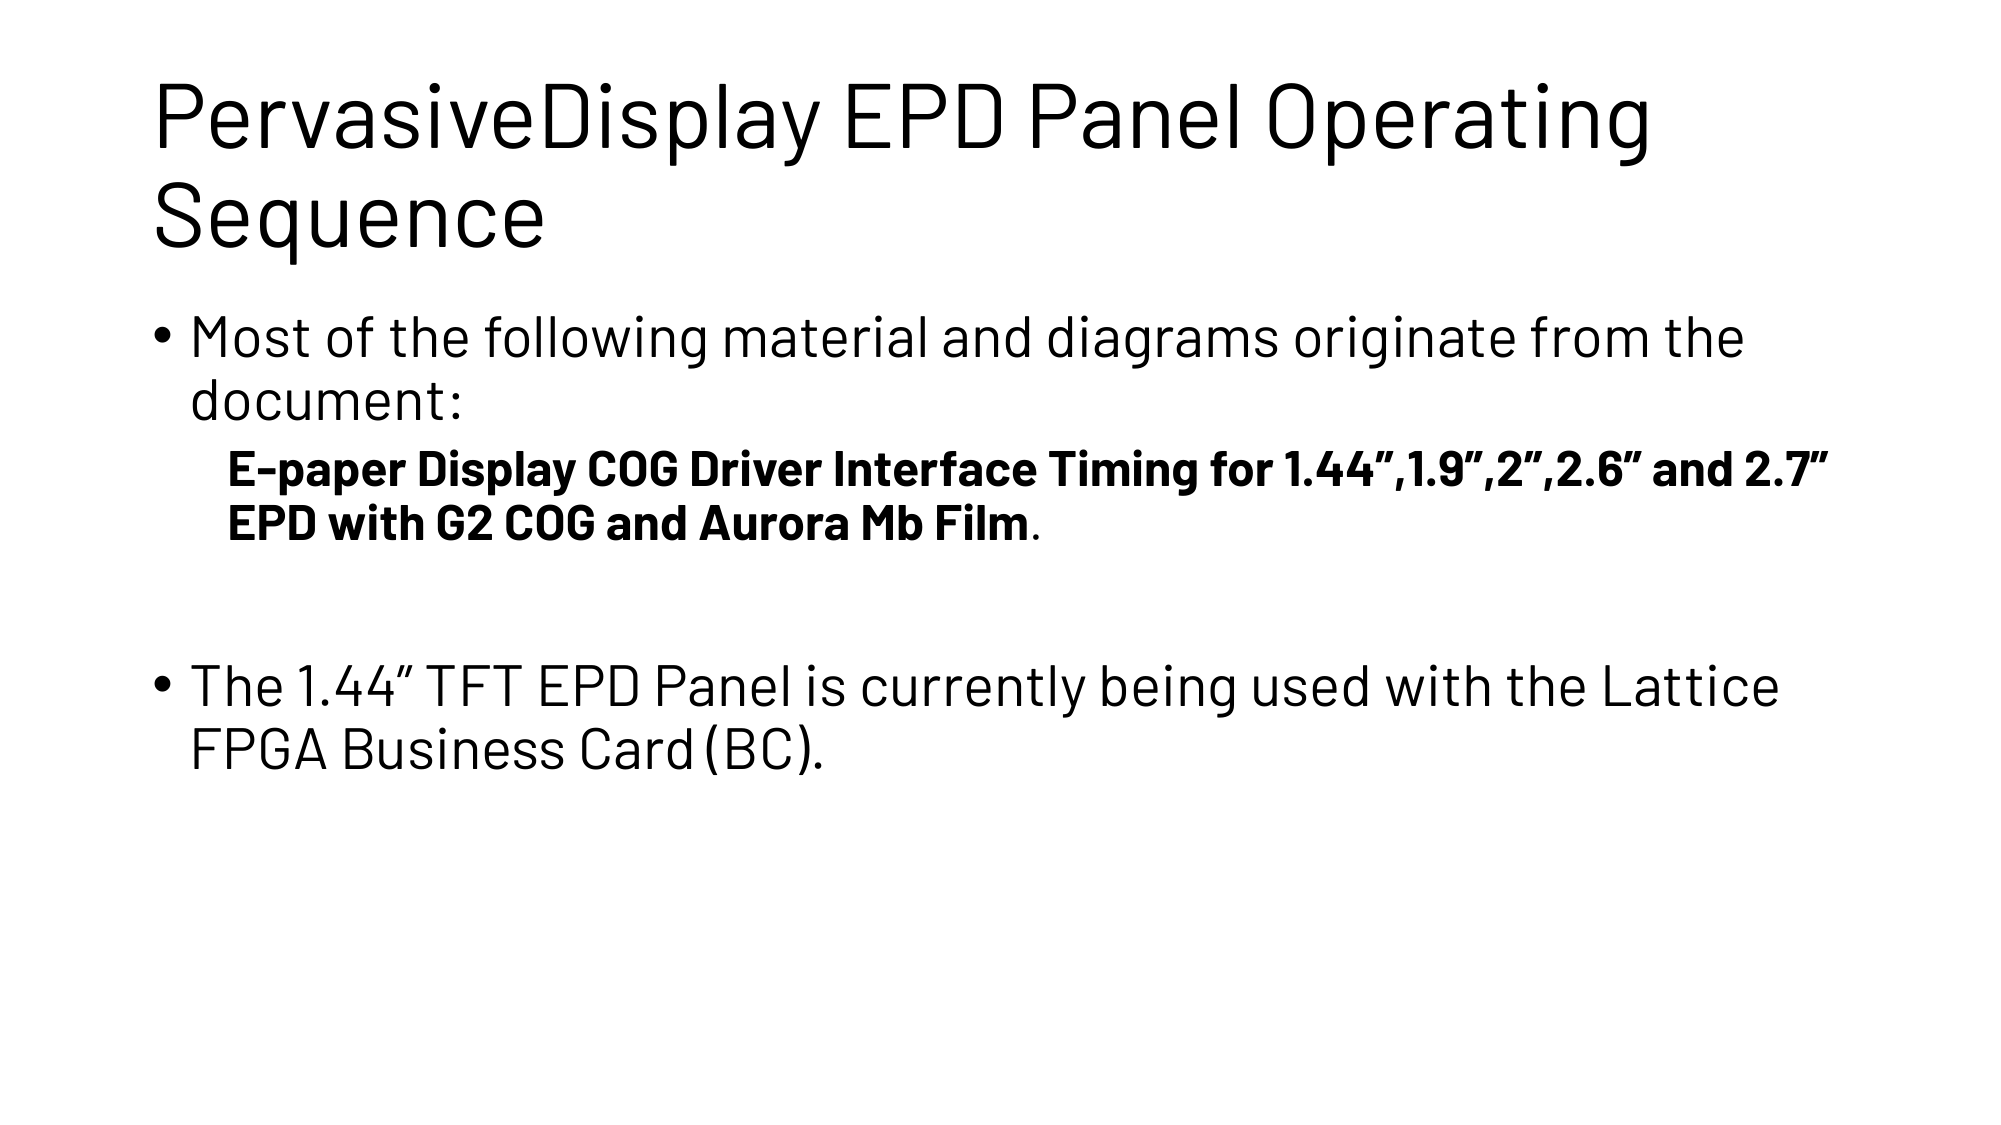

# PervasiveDisplay EPD Panel Operating Sequence
Most of the following material and diagrams originate from the document:
E-paper Display COG Driver Interface Timing for 1.44”,1.9”,2”,2.6” and 2.7” EPD with G2 COG and Aurora Mb Film.

The 1.44” TFT EPD Panel is currently being used with the Lattice FPGA Business Card (BC).